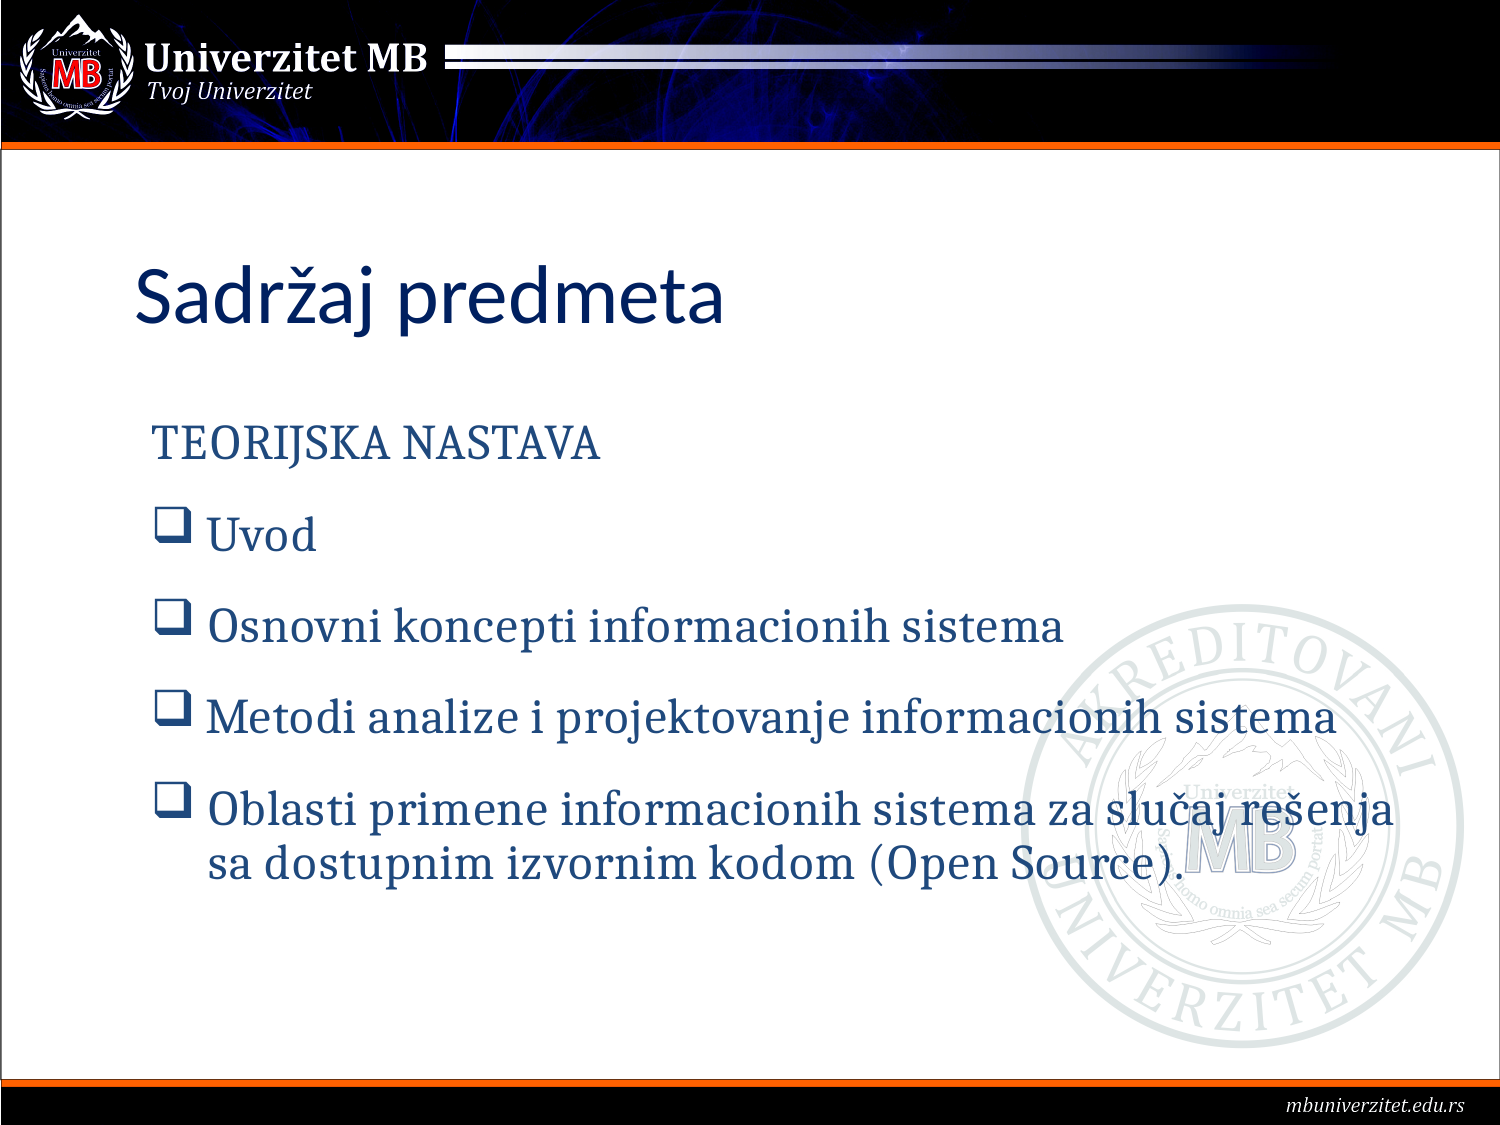

# Sadržaj predmeta
TEORIJSKA NASTAVA
Uvod
Osnovni koncepti informacionih sistema
Metodi analize i projektovanje informacionih sistema
Oblasti primene informacionih sistema za slučaj rešenja sa dostupnim izvornim kodom (Open Source).